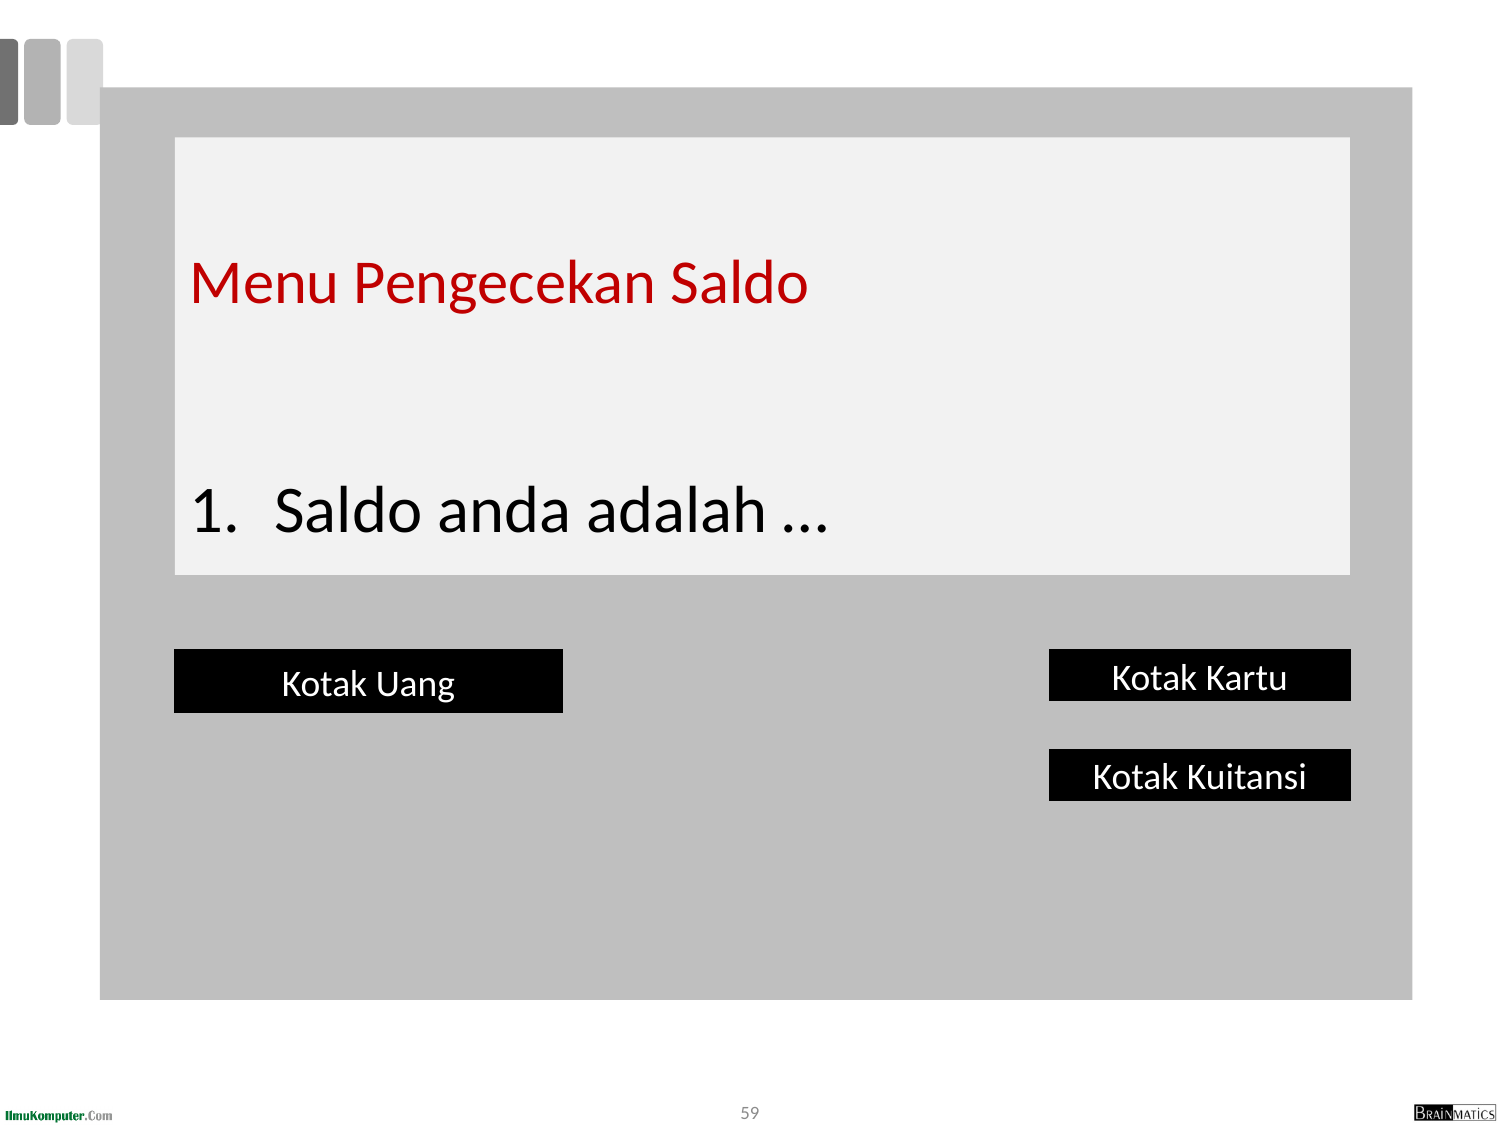

Menu Pengecekan Saldo

Saldo anda adalah …
Kotak Uang
Kotak Kartu
Kotak Kuitansi
59